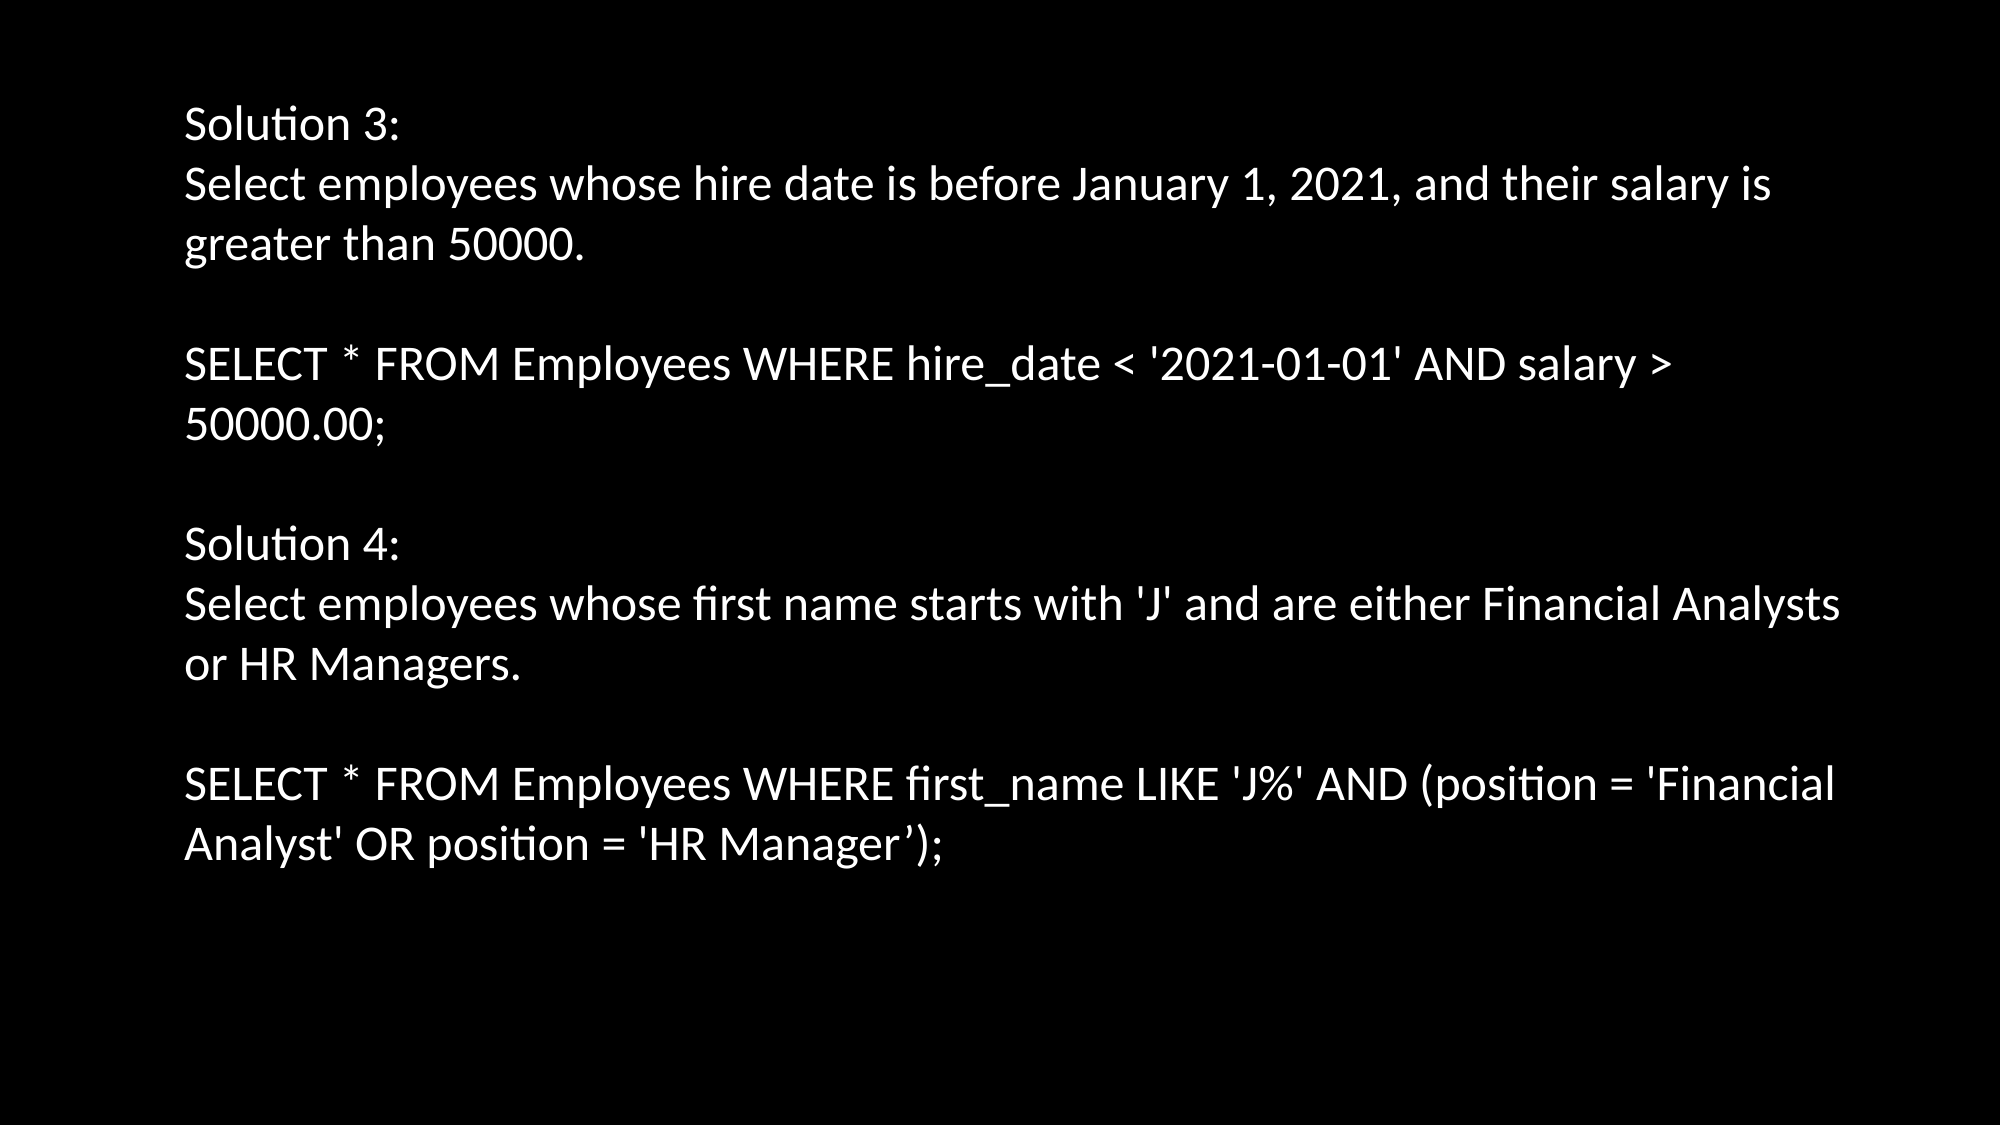

Solution 3:
Select employees whose hire date is before January 1, 2021, and their salary is greater than 50000.

SELECT * FROM Employees WHERE hire_date < '2021-01-01' AND salary > 50000.00;

Solution 4:
Select employees whose first name starts with 'J' and are either Financial Analysts or HR Managers.

SELECT * FROM Employees WHERE first_name LIKE 'J%' AND (position = 'Financial Analyst' OR position = 'HR Manager’);